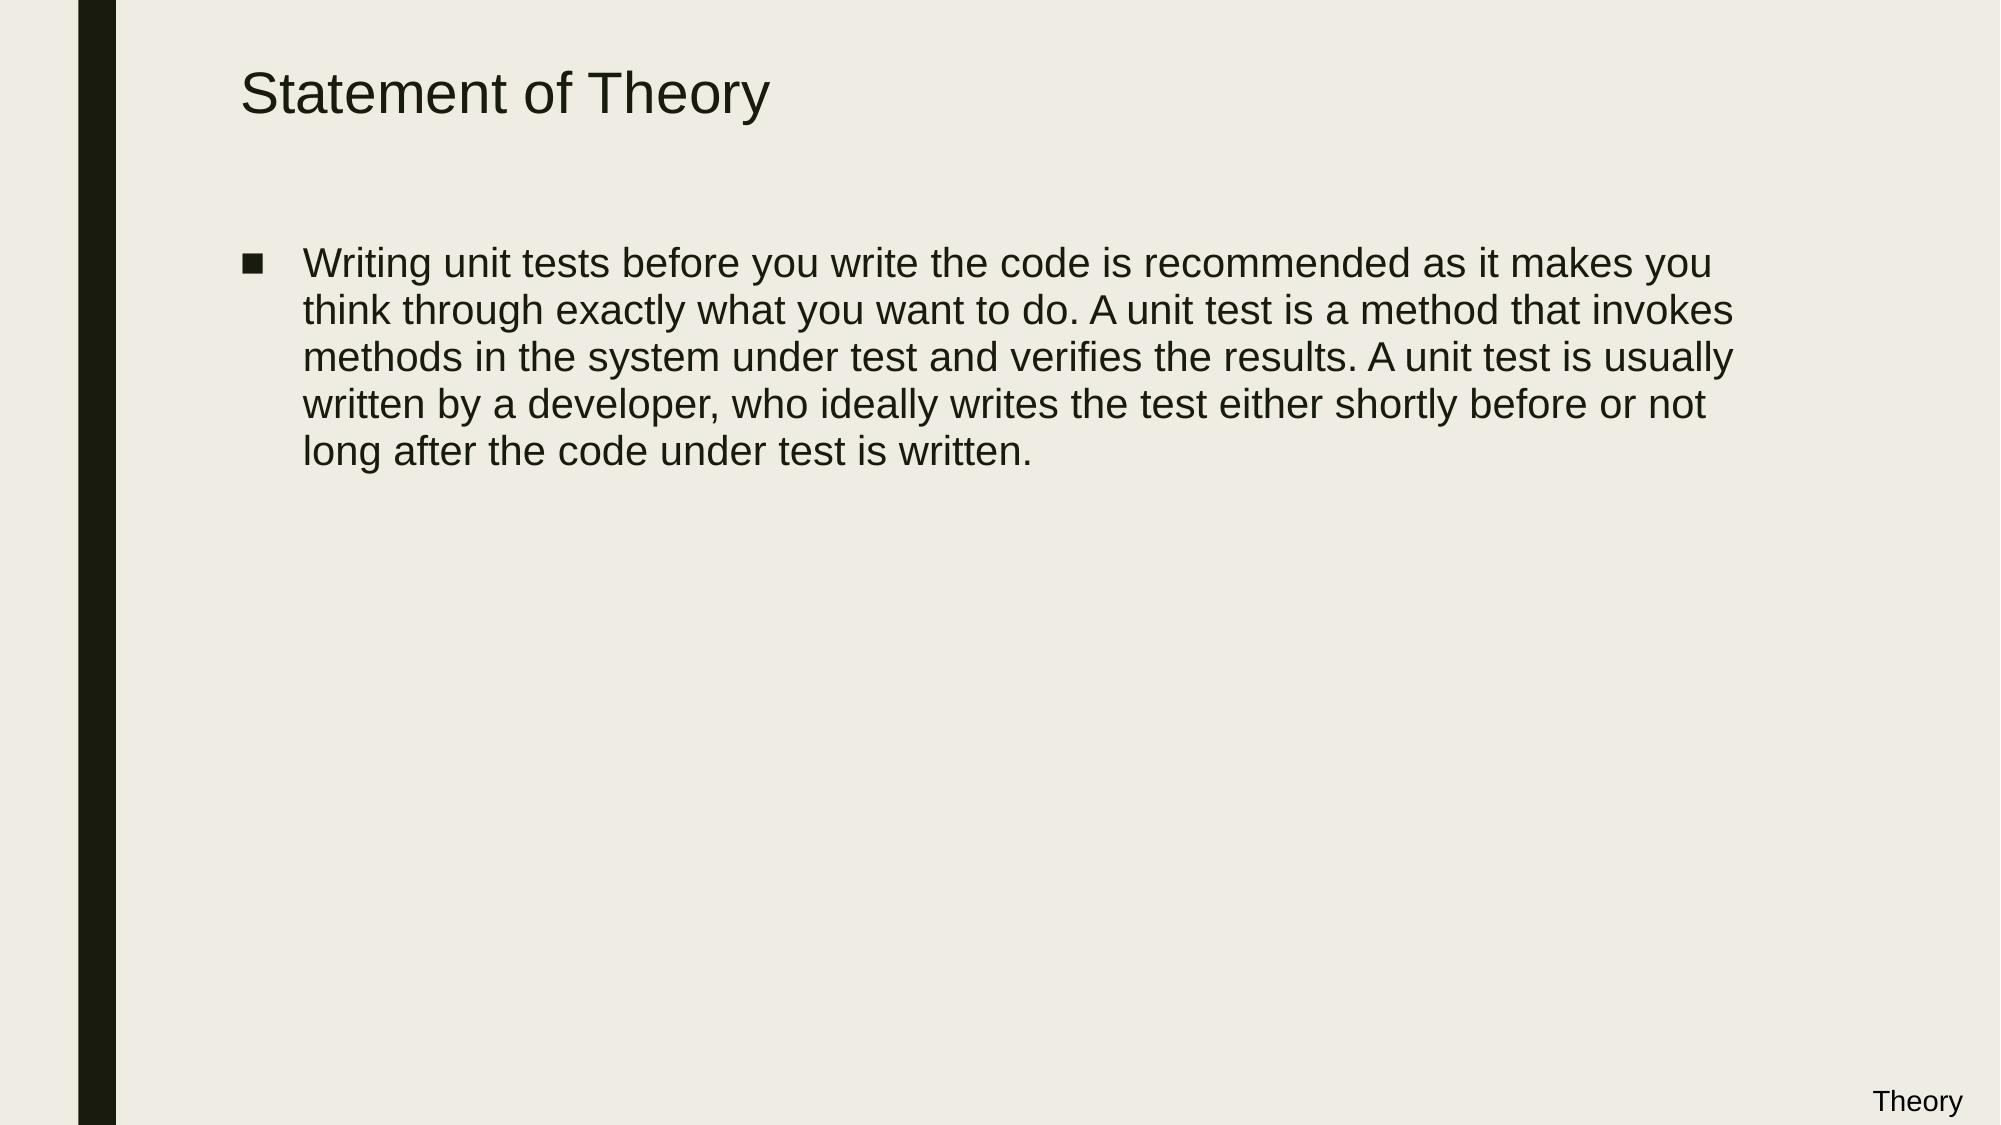

# Statement of Theory
Writing unit tests before you write the code is recommended as it makes you think through exactly what you want to do. A unit test is a method that invokes methods in the system under test and verifies the results. A unit test is usually written by a developer, who ideally writes the test either shortly before or not long after the code under test is written.
Theory 2